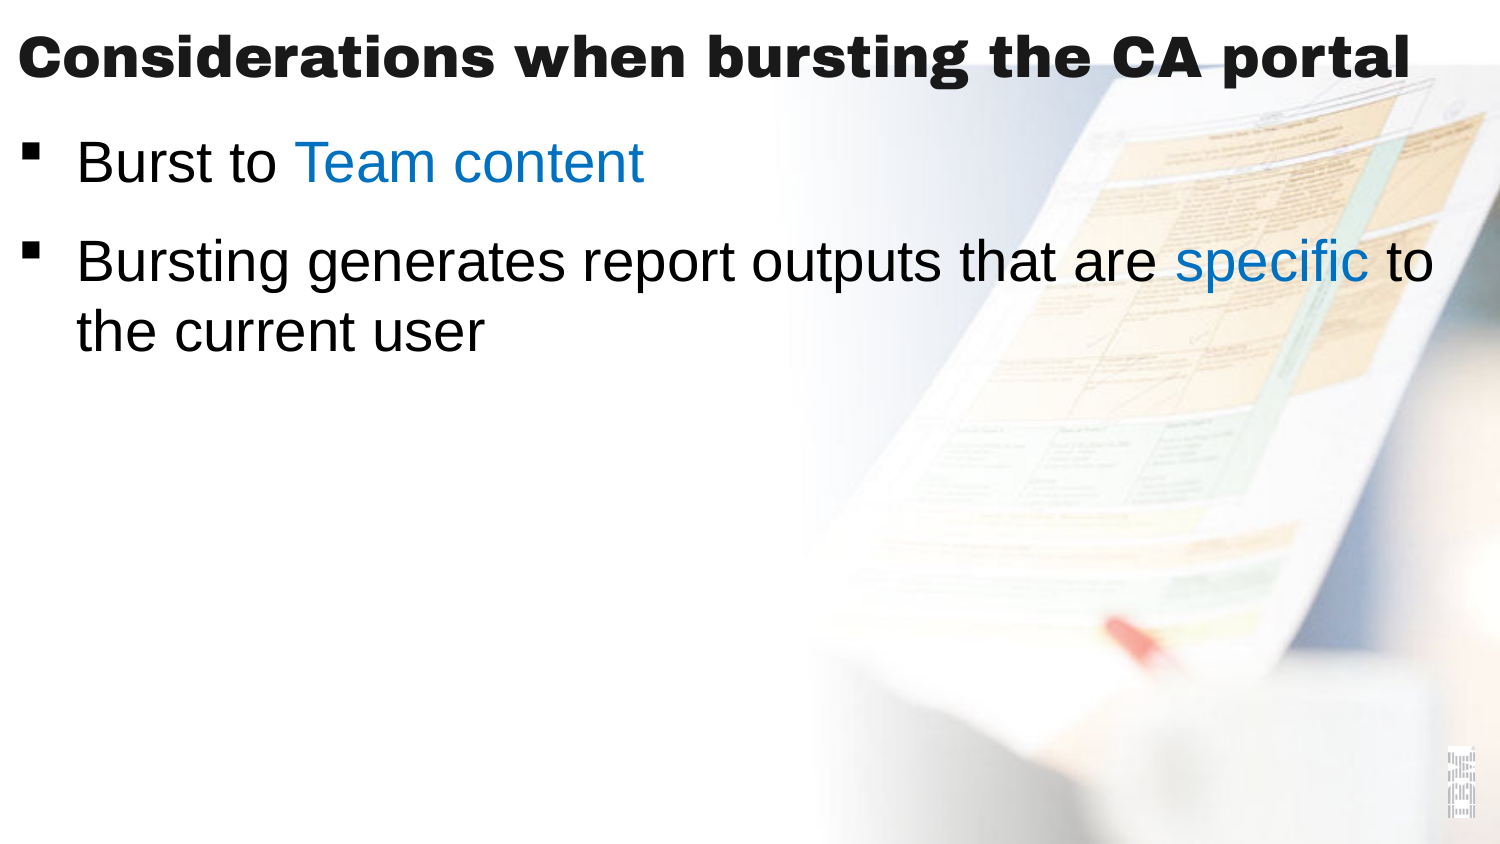

# Considerations when bursting the CA portal
Burst to Team content
Bursting generates report outputs that are specific to the current user